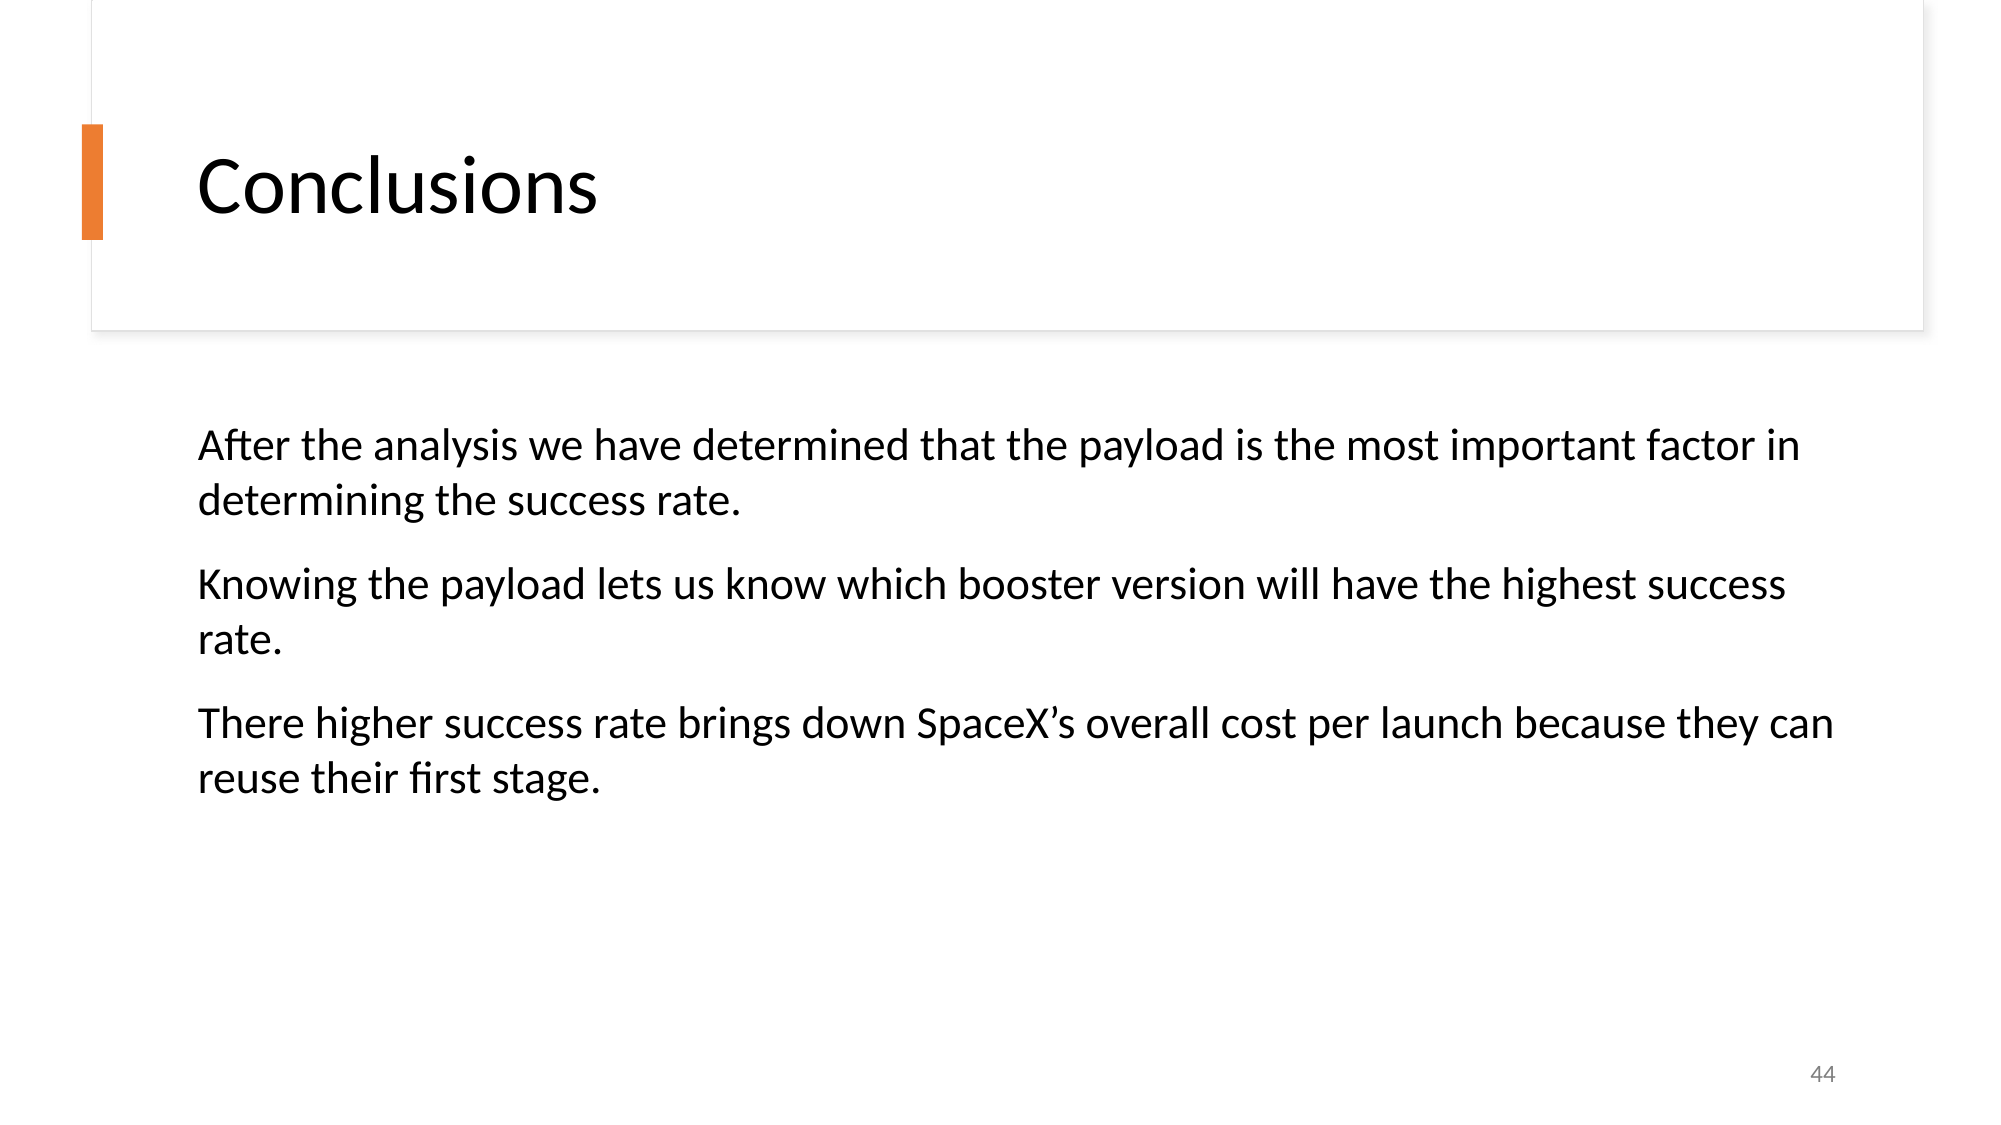

Conclusions

After the analysis we have determined that the payload is the most important factor in determining the success rate.
Knowing the payload lets us know which booster version will have the highest success rate.
There higher success rate brings down SpaceX’s overall cost per launch because they can reuse their first stage.
44